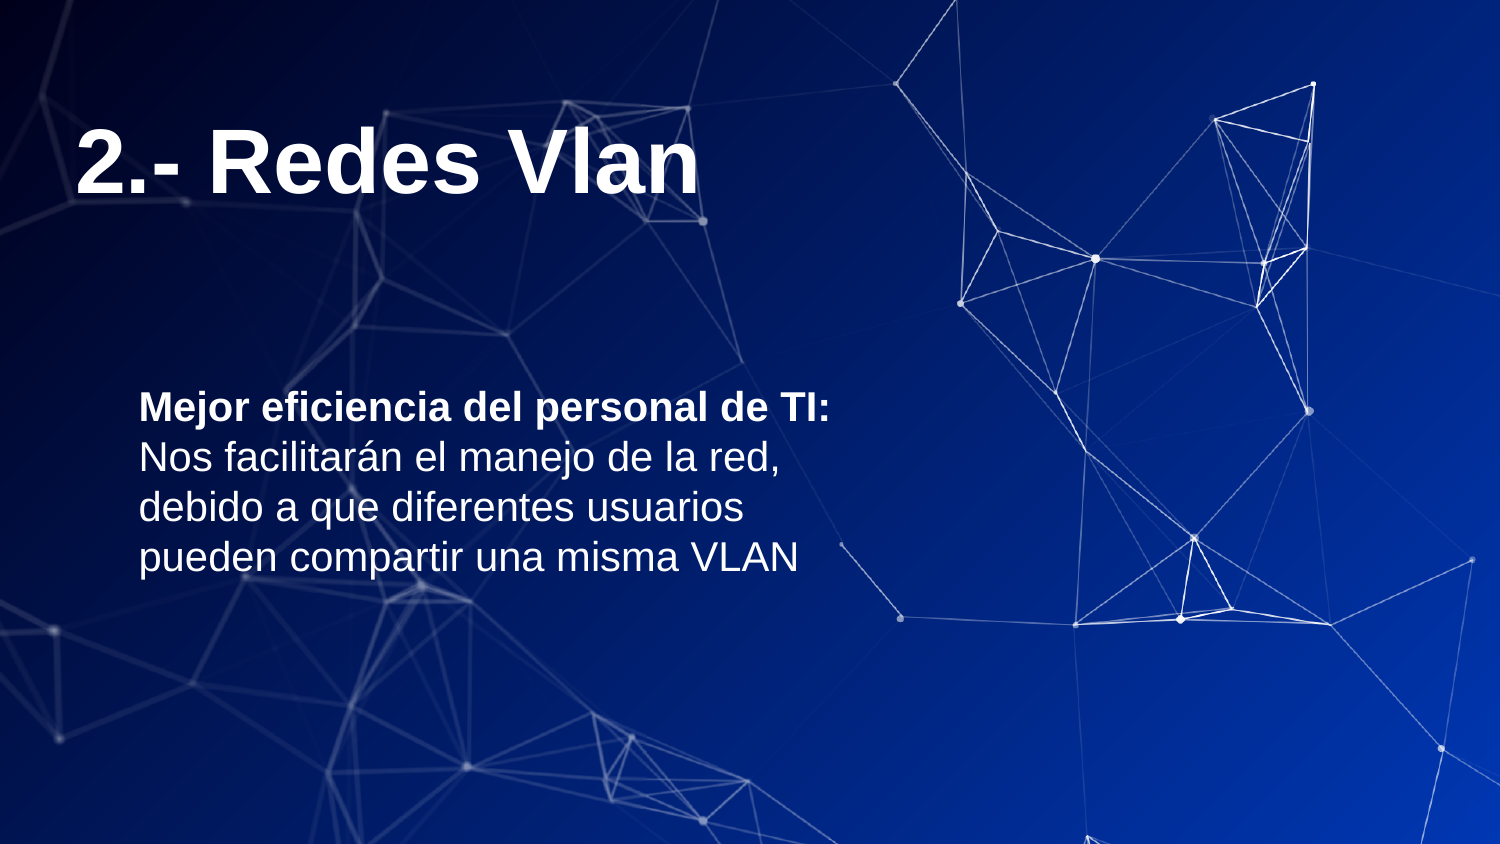

# 2.- Redes Vlan
Mejor eficiencia del personal de TI: Nos facilitarán el manejo de la red, debido a que diferentes usuarios pueden compartir una misma VLAN
8